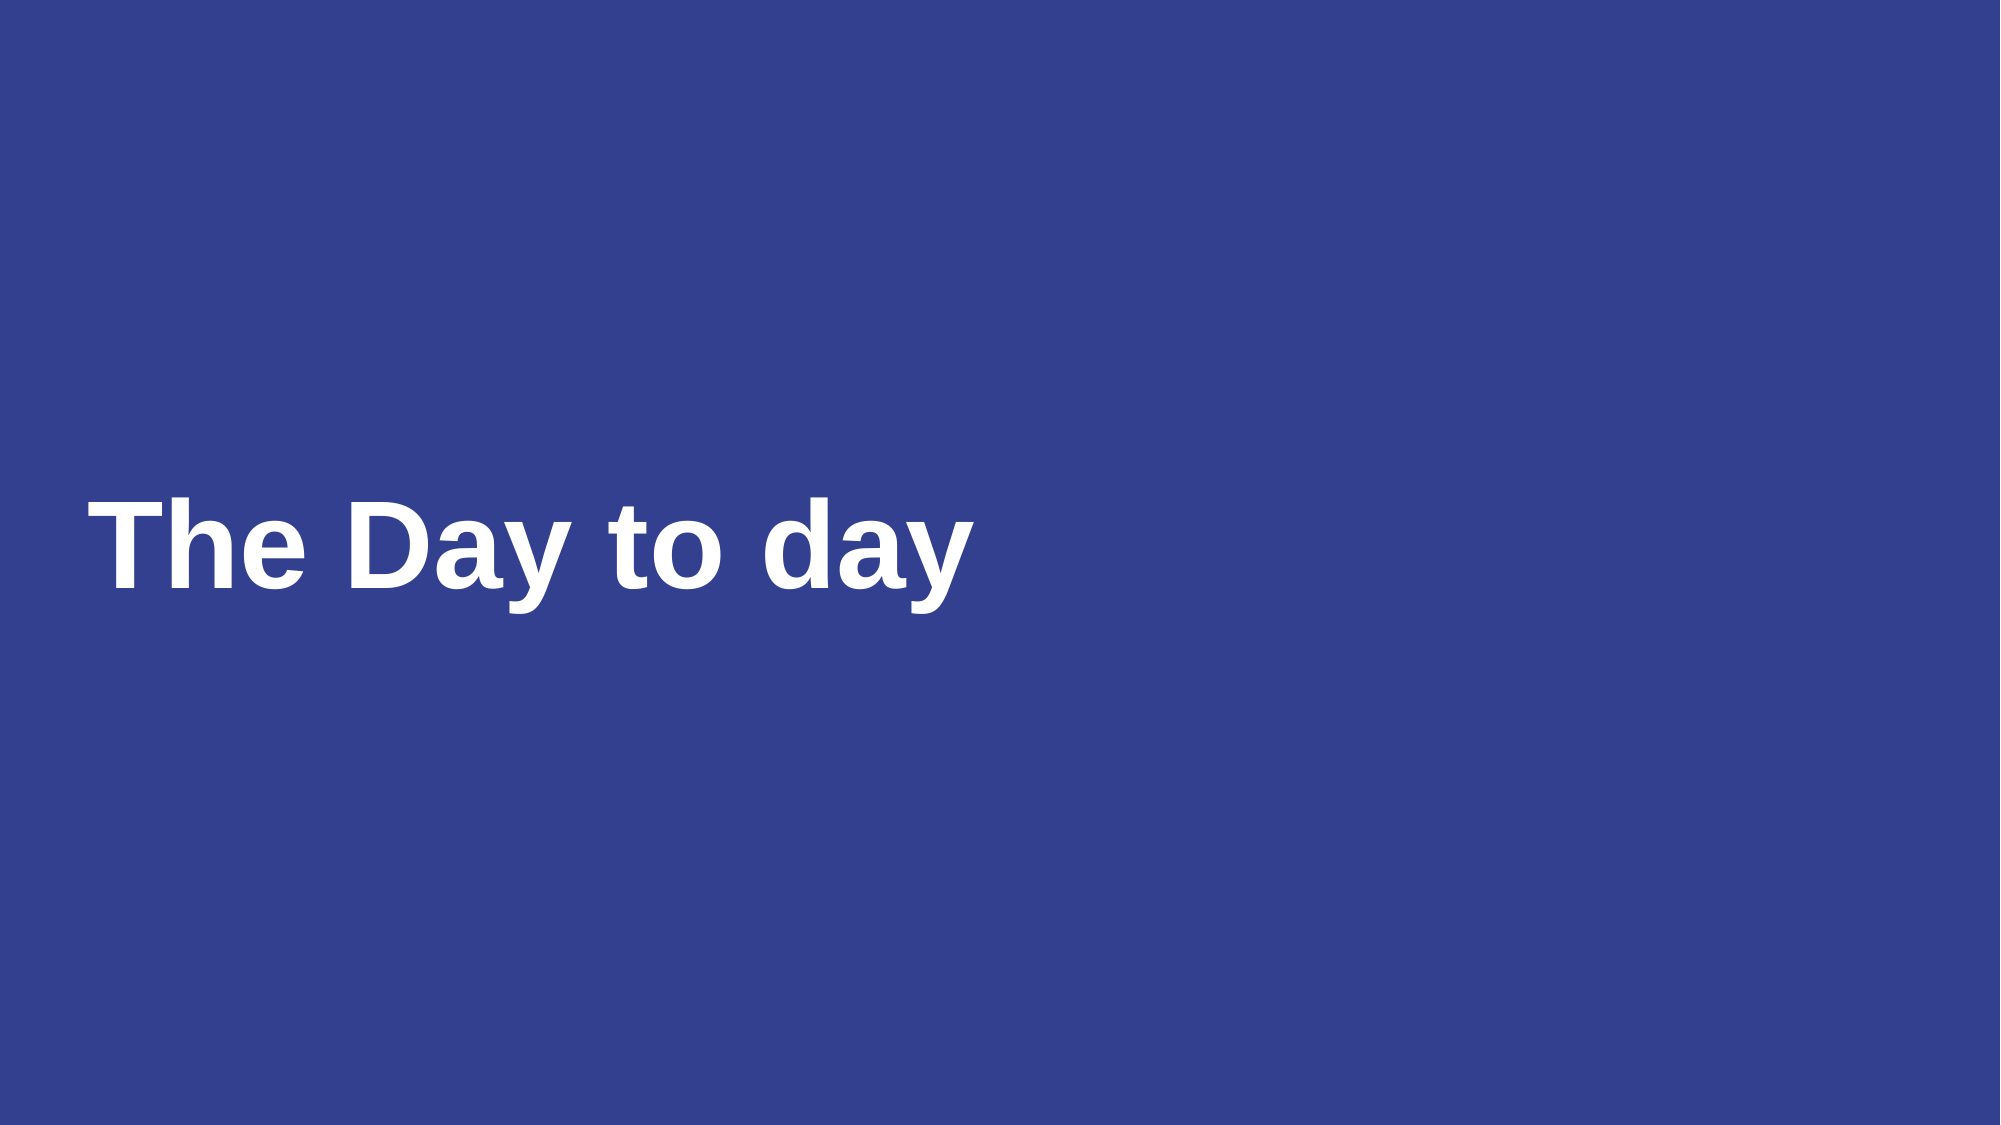

# Data Visualization challenges

The Day to day